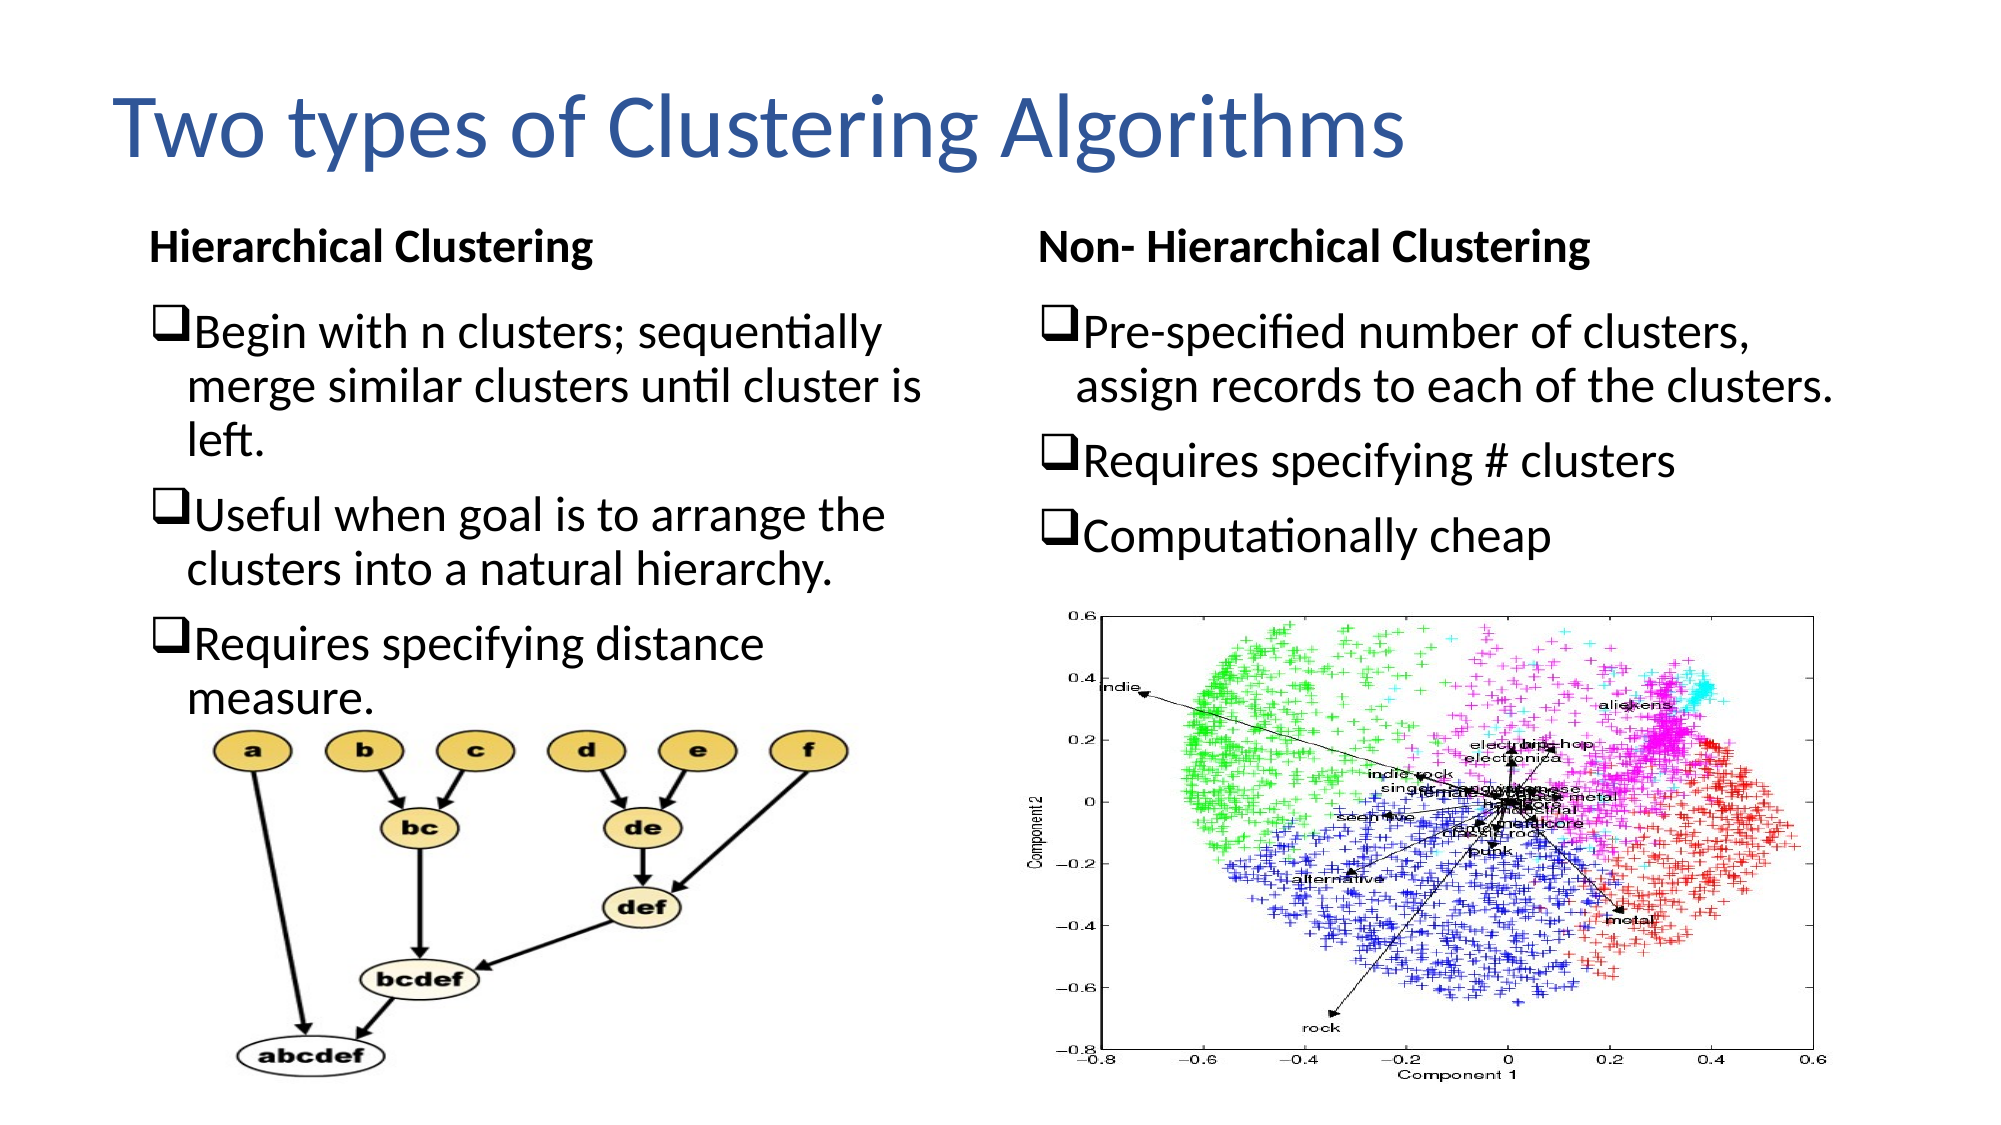

# Two types of Clustering Algorithms
Hierarchical Clustering
Non- Hierarchical Clustering
Begin with n clusters; sequentially merge similar clusters until cluster is left.
Useful when goal is to arrange the clusters into a natural hierarchy.
Requires specifying distance measure.

Pre-specified number of clusters, assign records to each of the clusters.
Requires specifying # clusters
Computationally cheap